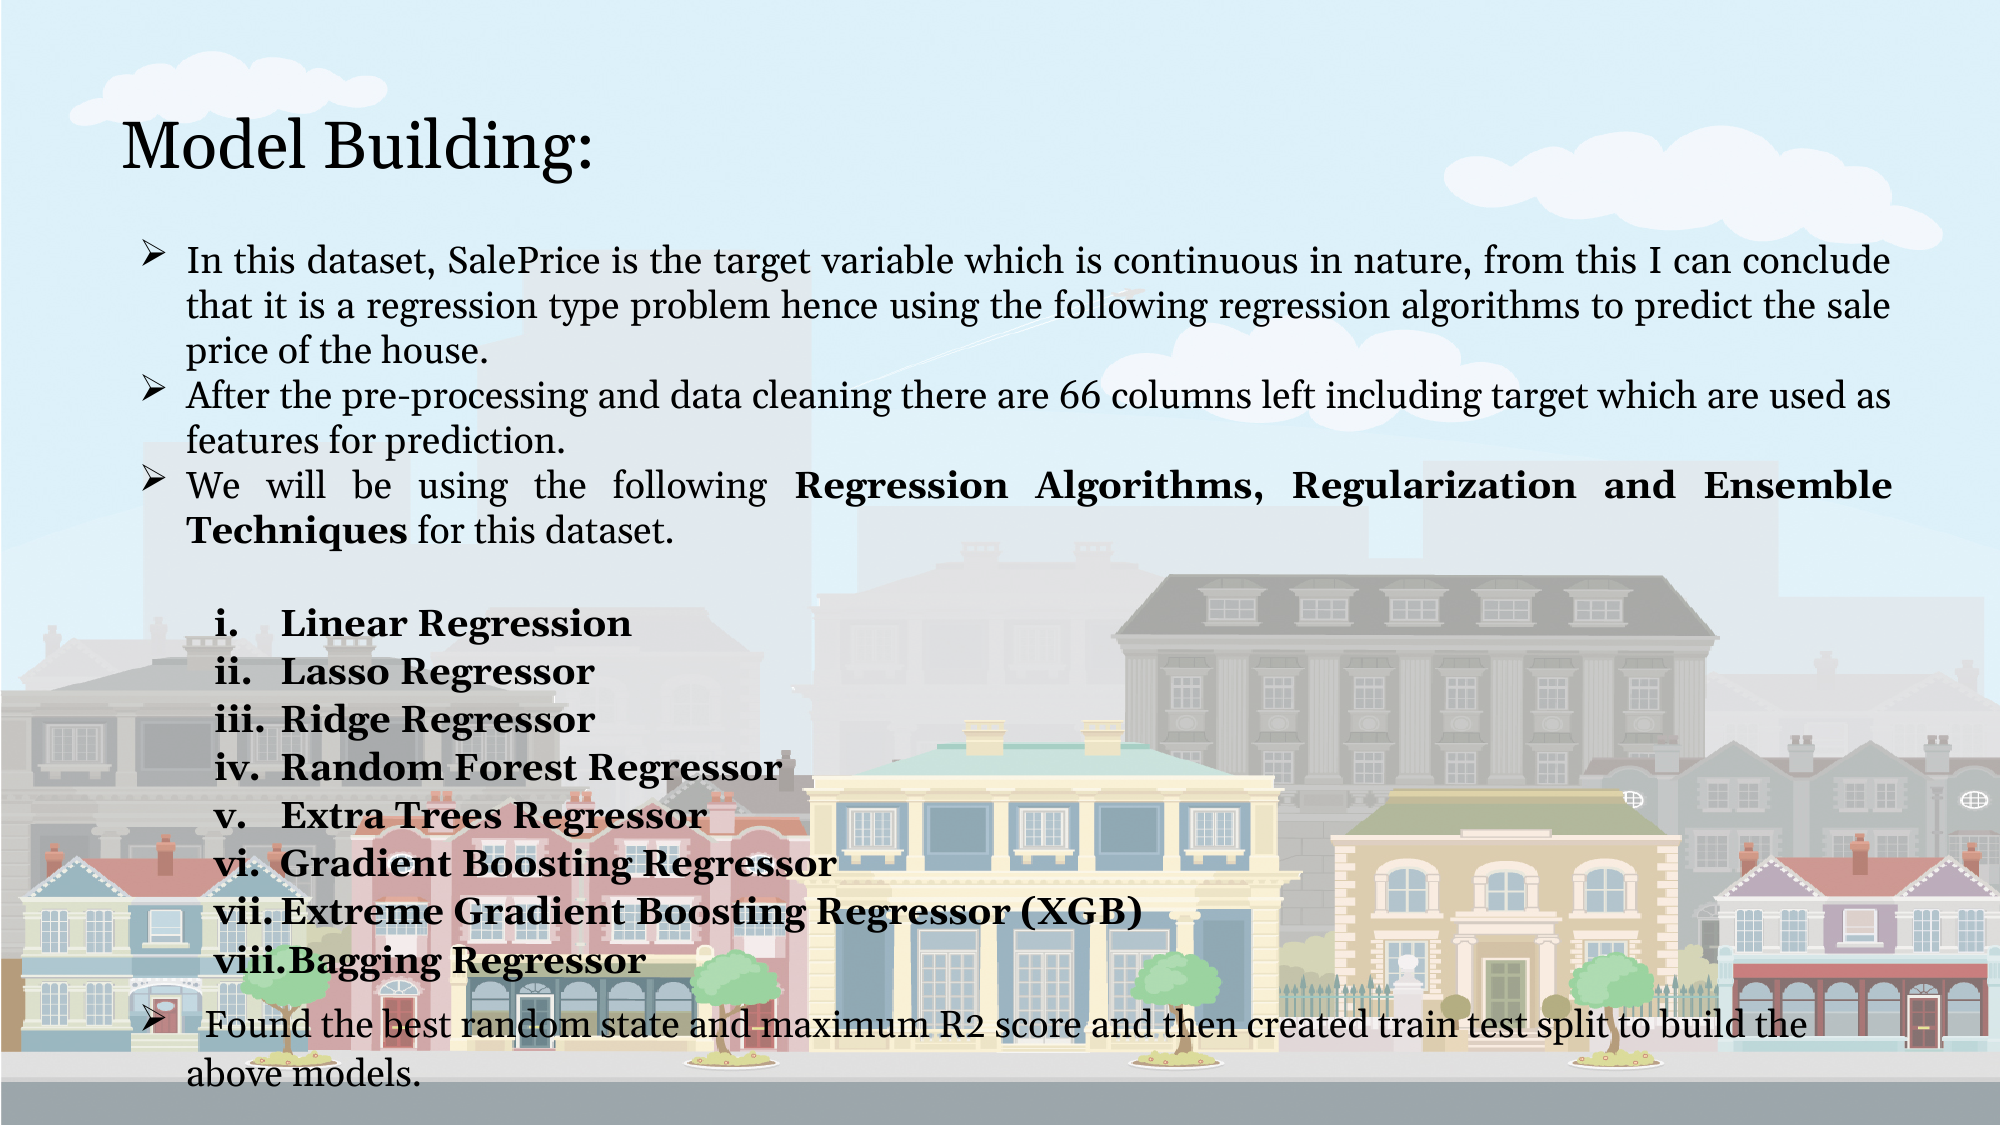

Model Building:
In this dataset, SalePrice is the target variable which is continuous in nature, from this I can conclude that it is a regression type problem hence using the following regression algorithms to predict the sale price of the house.
After the pre-processing and data cleaning there are 66 columns left including target which are used as features for prediction.
We will be using the following Regression Algorithms, Regularization and Ensemble Techniques for this dataset.

Linear Regression
Lasso Regressor
Ridge Regressor
Random Forest Regressor
Extra Trees Regressor
Gradient Boosting Regressor
Extreme Gradient Boosting Regressor (XGB)
Bagging Regressor
  Found the best random state and maximum R2 score and then created train test split to build the above models.